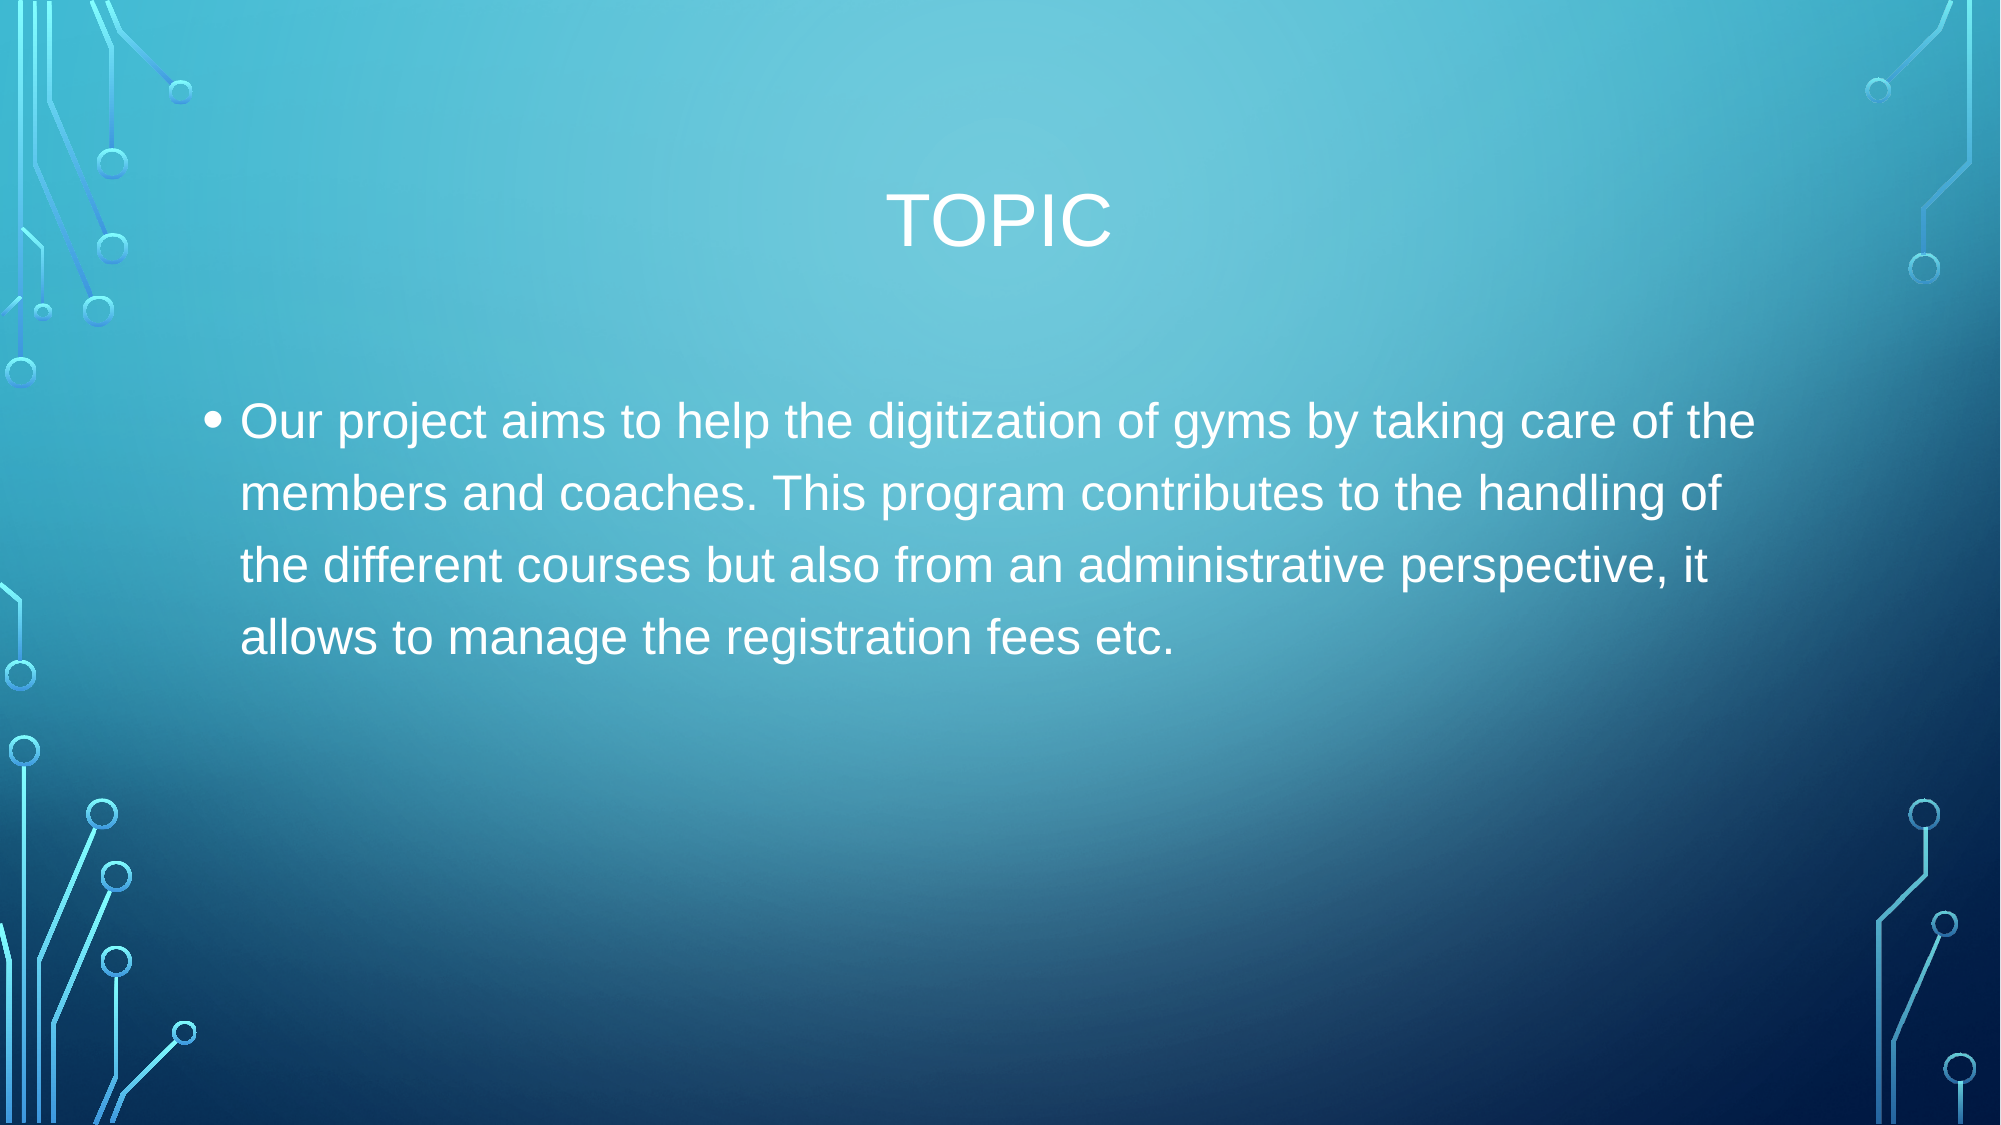

# Topic
Our project aims to help the digitization of gyms by taking care of the members and coaches. This program contributes to the handling of the different courses but also from an administrative perspective, it allows to manage the registration fees etc.